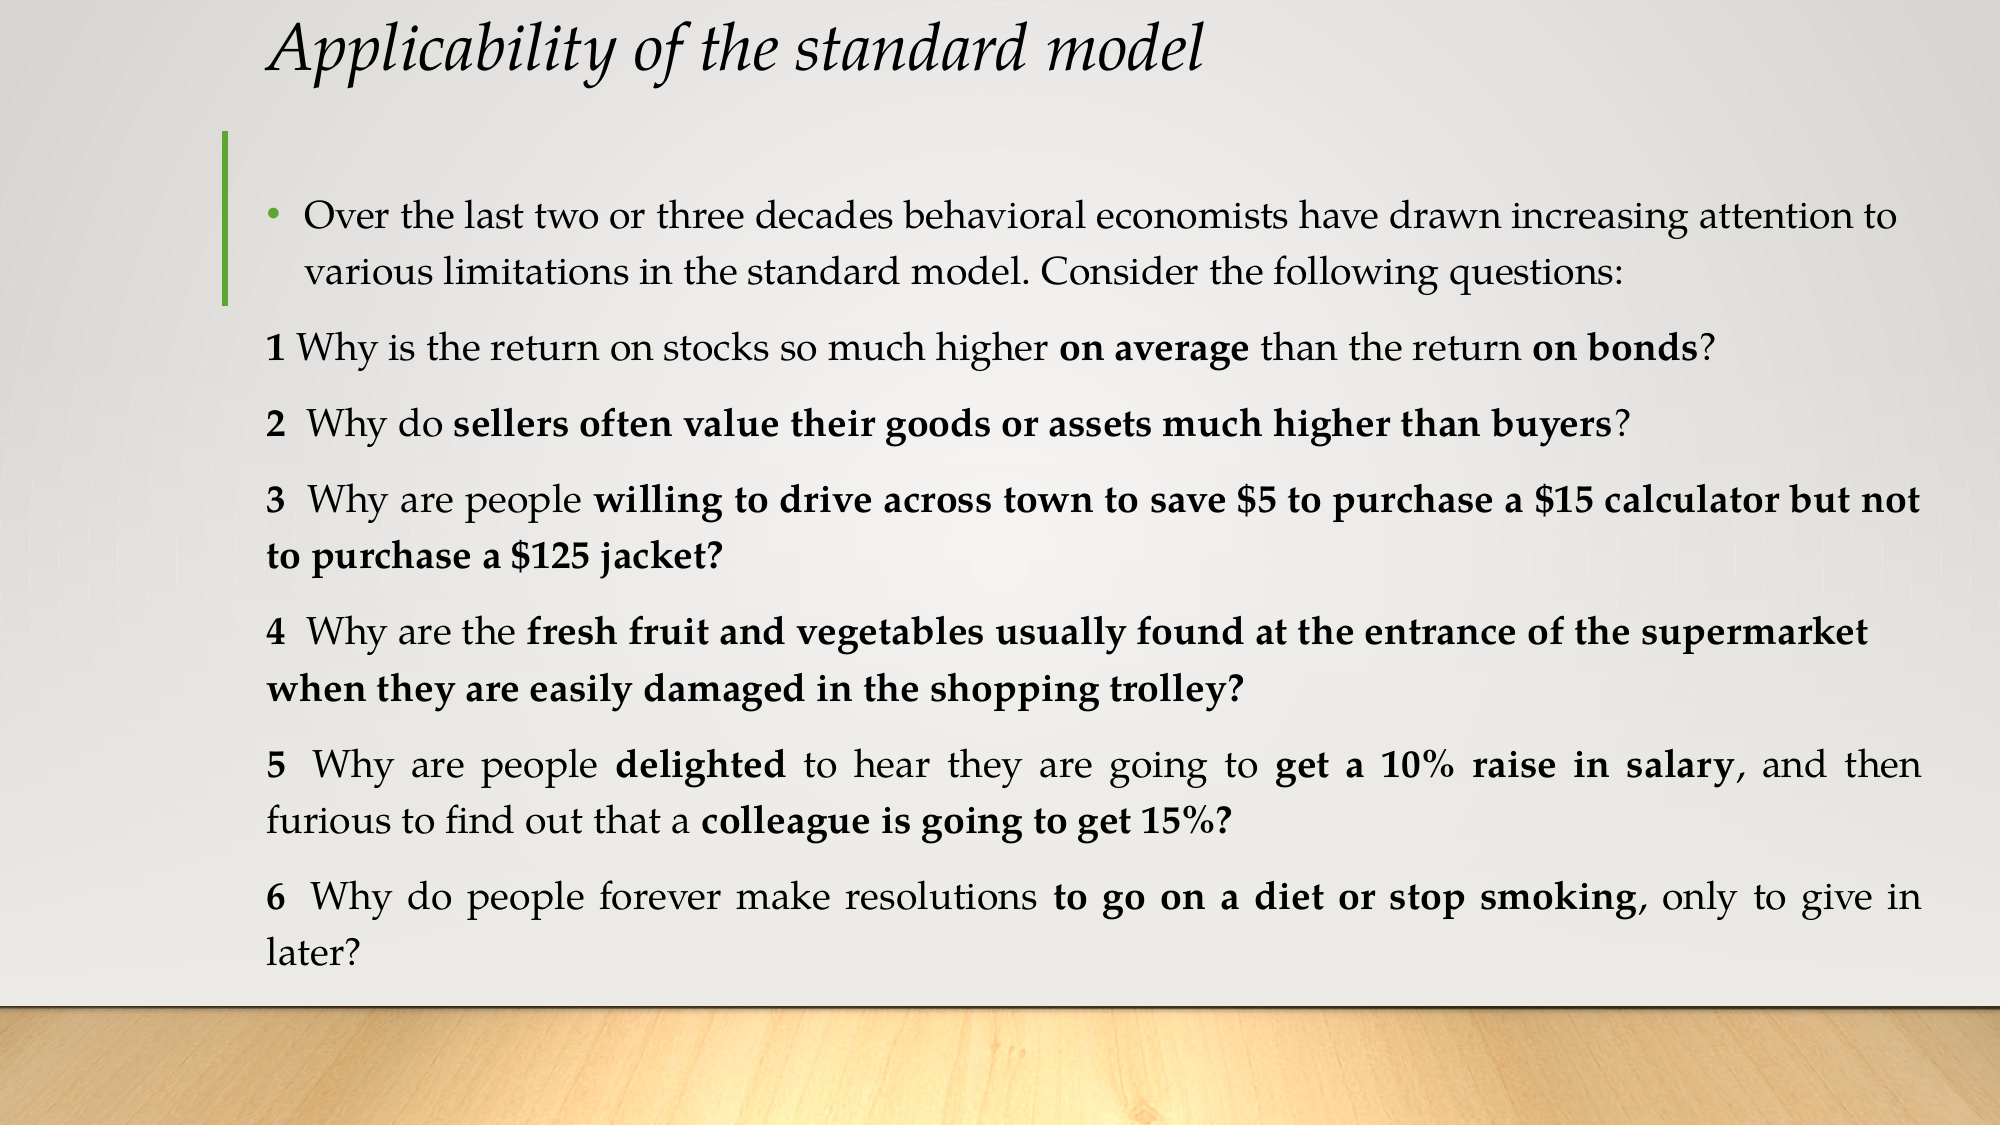

# Applicability of the standard model
Over the last two or three decades behavioral economists have drawn increasing attention to various limitations in the standard model. Consider the following questions:
1 Why is the return on stocks so much higher on average than the return on bonds?
2  Why do sellers often value their goods or assets much higher than buyers?
3  Why are people willing to drive across town to save $5 to purchase a $15 calculator but not to purchase a $125 jacket?
4  Why are the fresh fruit and vegetables usually found at the entrance of the supermarket when they are easily damaged in the shopping trolley?
5  Why are people delighted to hear they are going to get a 10% raise in salary, and then furious to find out that a colleague is going to get 15%?
6  Why do people forever make resolutions to go on a diet or stop smoking, only to give in later?